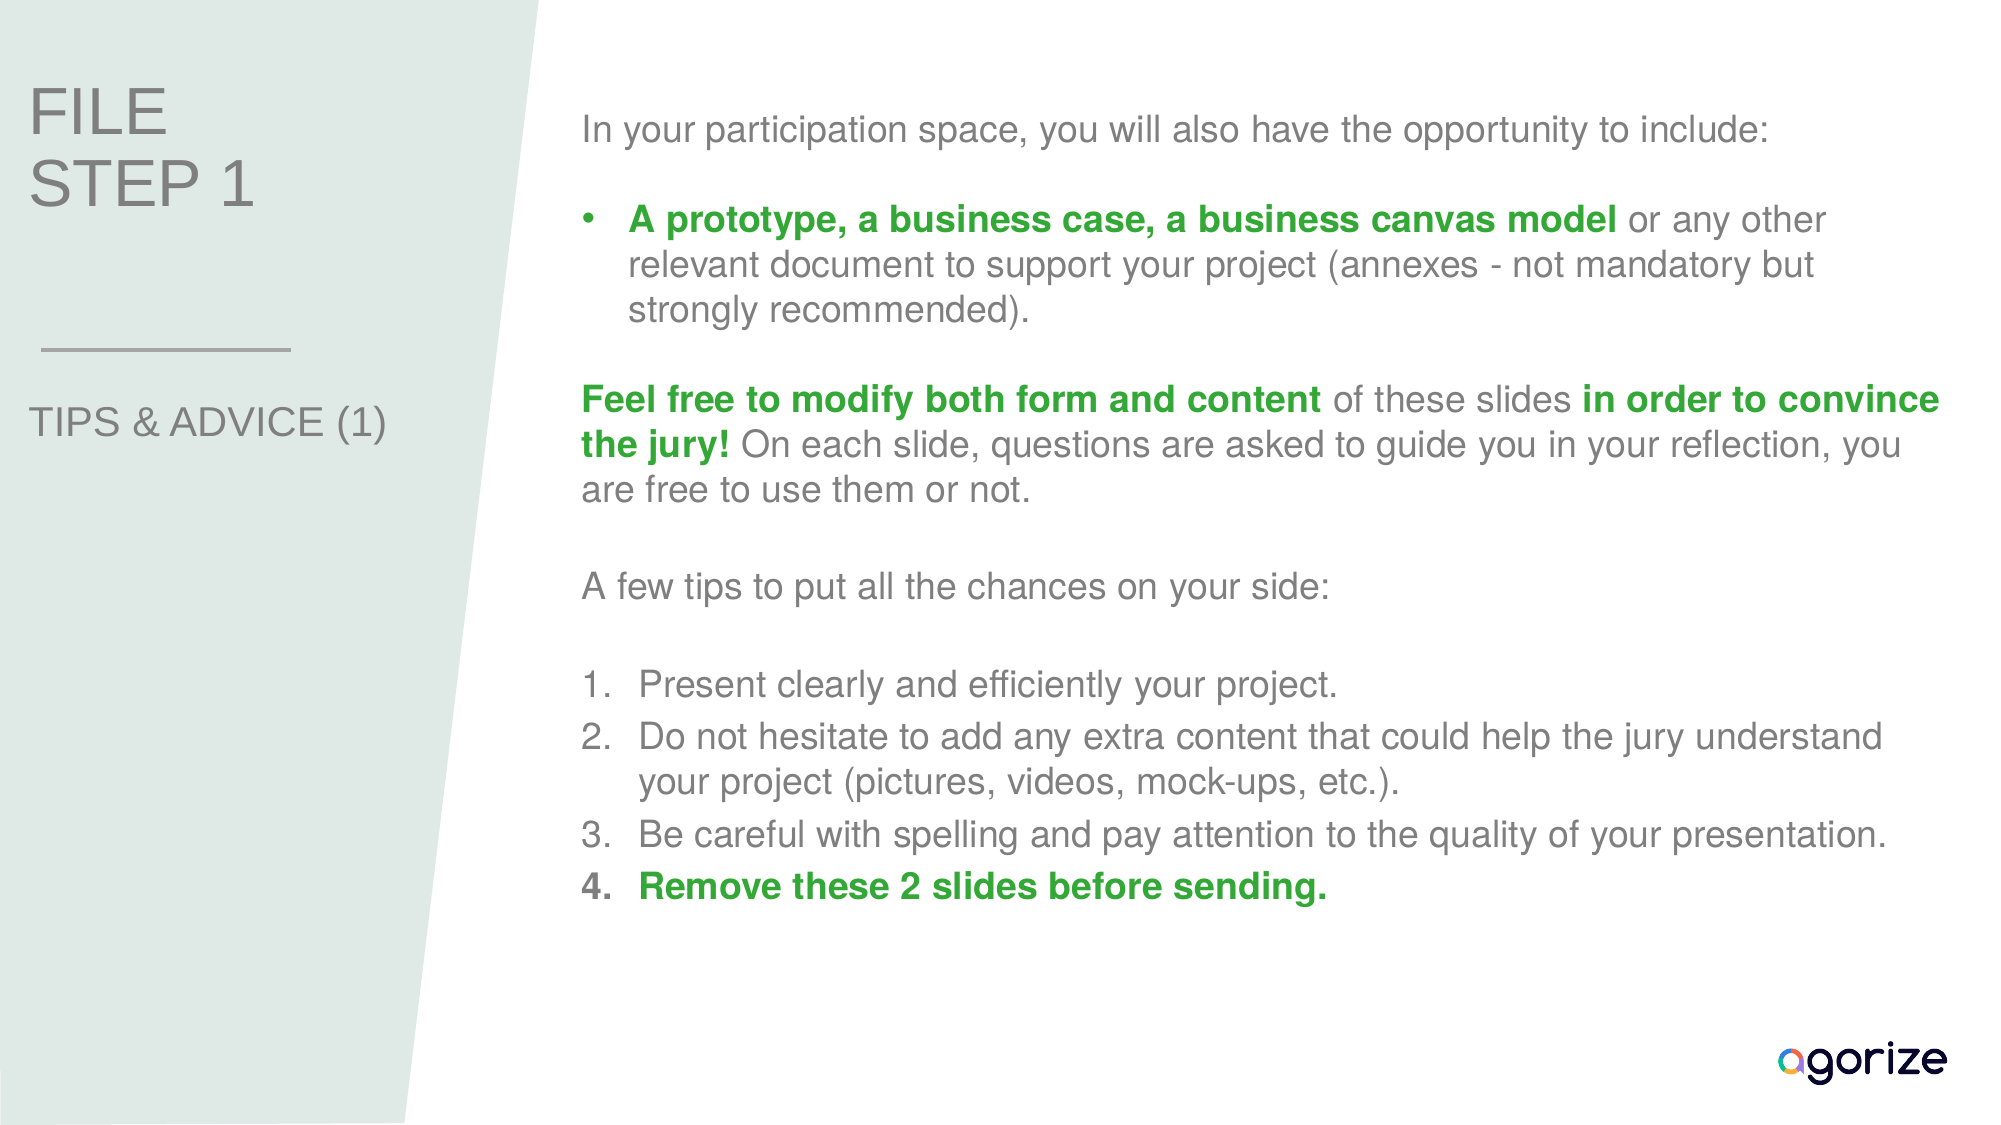

FILE
STEP 1

TIPS & ADVICE (1)

In your participation space, you will also have the opportunity to include:
A prototype, a business case, a business canvas model or any other relevant document to support your project (annexes - not mandatory but strongly recommended).
Feel free to modify both form and content of these slides in order to convince the jury! On each slide, questions are asked to guide you in your reflection, you are free to use them or not.

A few tips to put all the chances on your side:
Present clearly and efficiently your project.
Do not hesitate to add any extra content that could help the jury understand your project (pictures, videos, mock-ups, etc.).
Be careful with spelling and pay attention to the quality of your presentation.
Remove these 2 slides before sending.